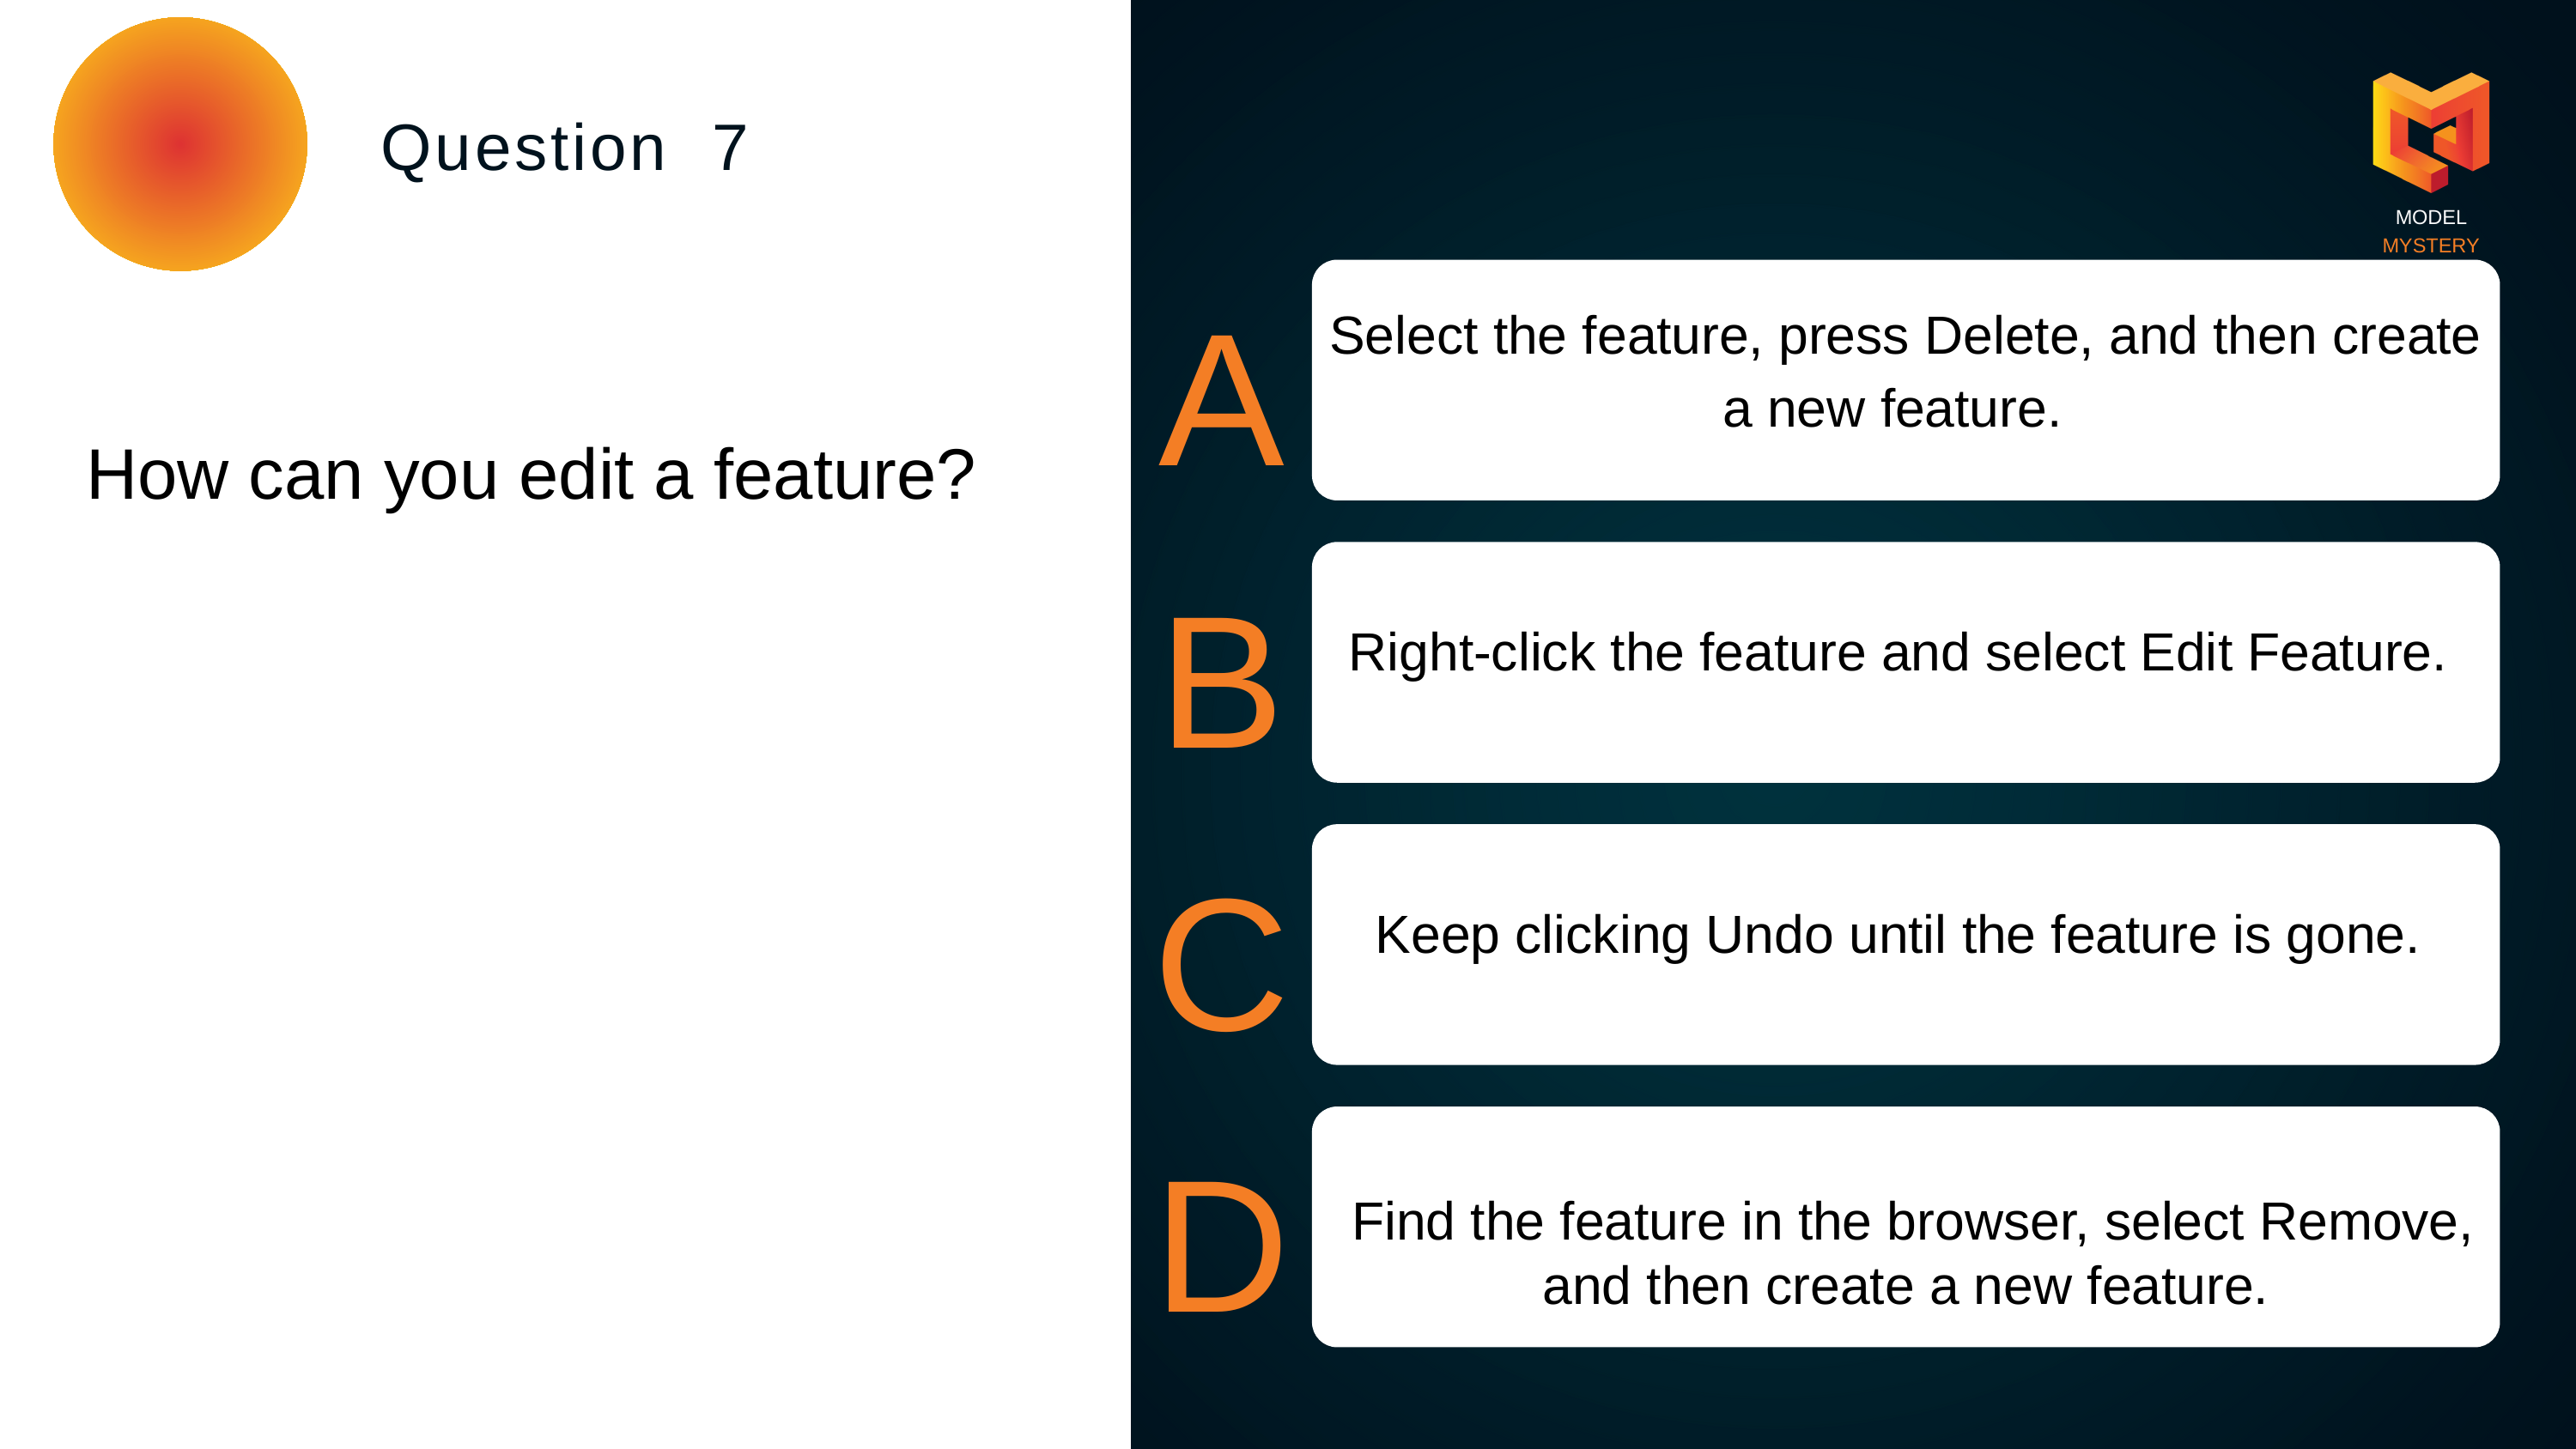

MODEL MYSTERY
Question  7
A

Select the feature, press Delete, and then create a new feature.
How can you edit a feature?

B

 Right-click the feature and select Edit Feature.
C

 Keep clicking Undo until the feature is gone.
D

 Find the feature in the browser, select Remove, and then create a new feature.